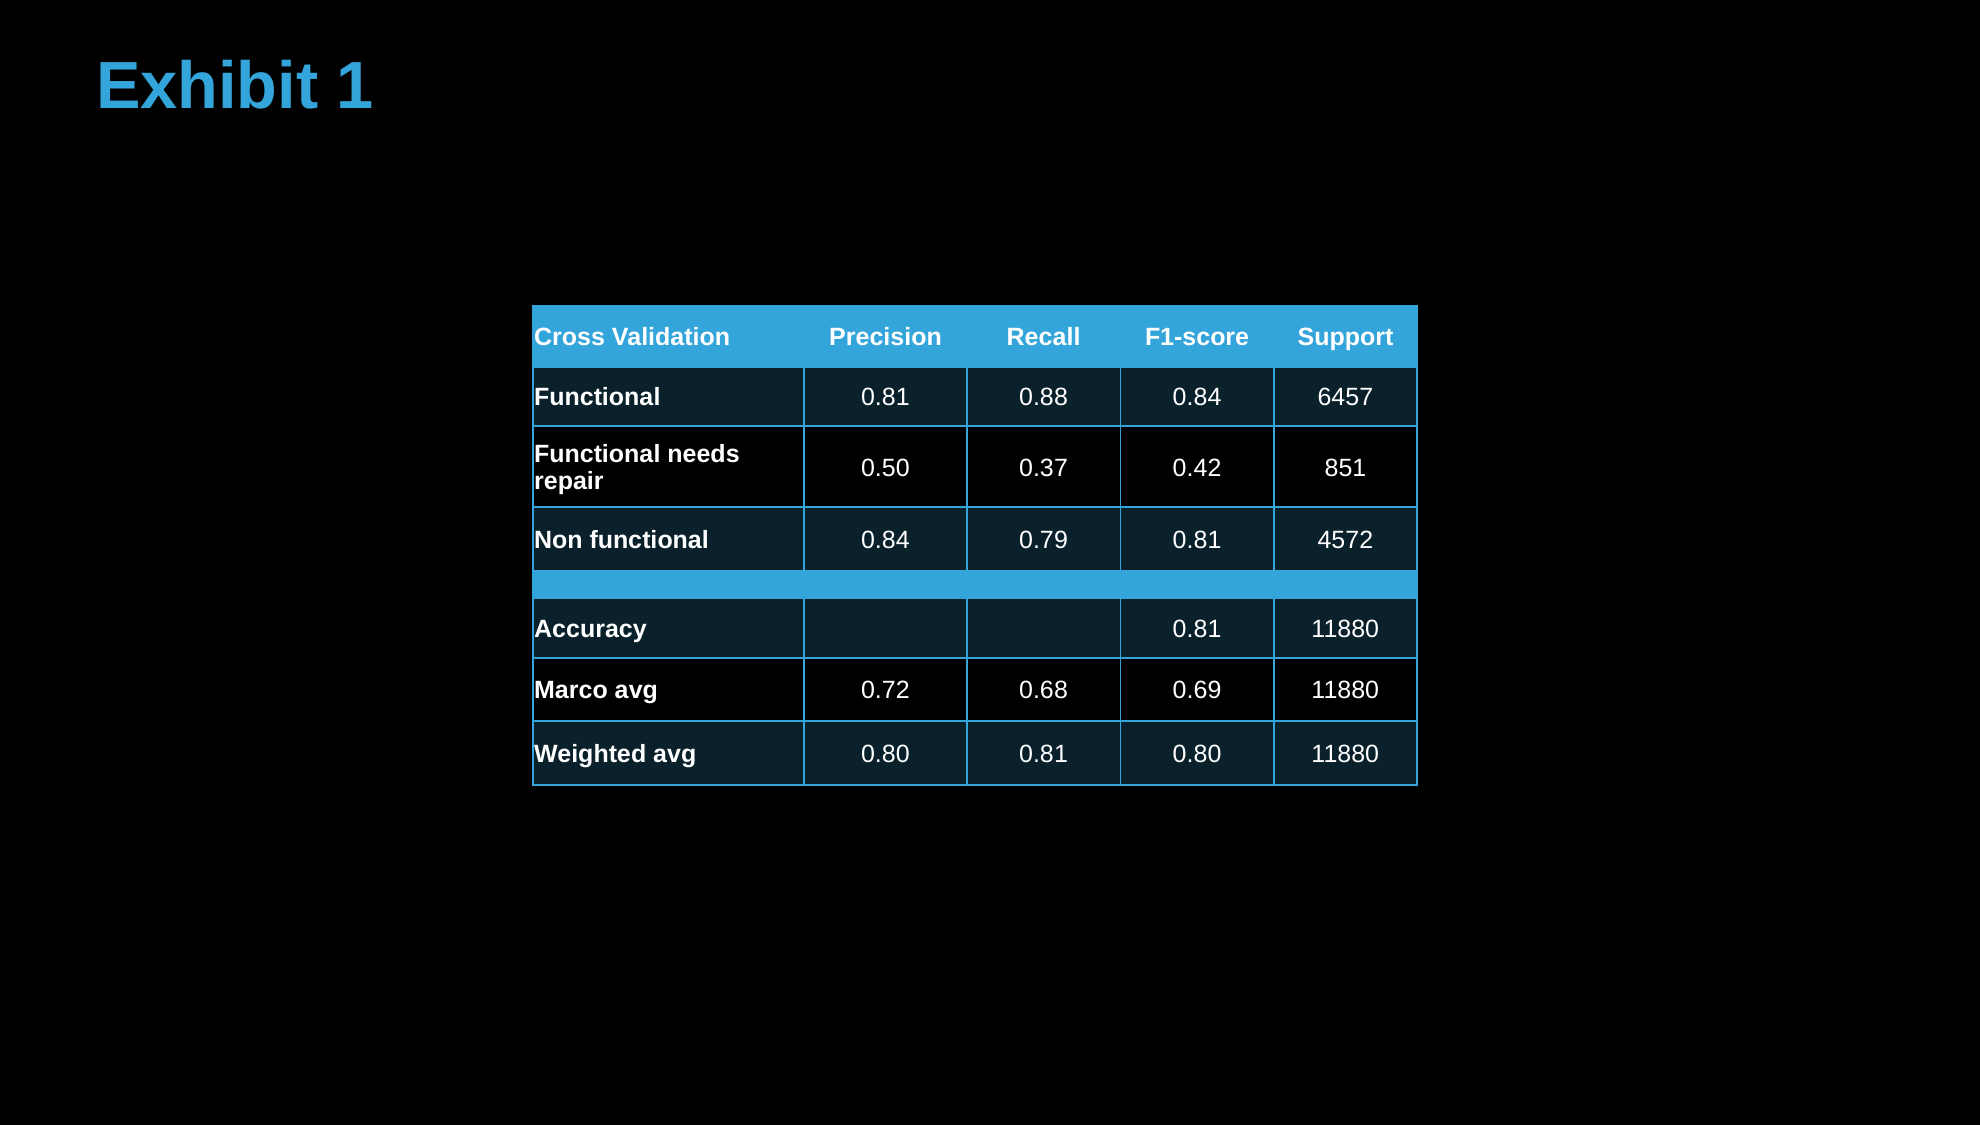

# Exhibit 1
| Cross Validation | Precision | Recall | F1-score | Support |
| --- | --- | --- | --- | --- |
| Functional | 0.81 | 0.88 | 0.84 | 6457 |
| Functional needs repair | 0.50 | 0.37 | 0.42 | 851 |
| Non functional | 0.84 | 0.79 | 0.81 | 4572 |
|  |  |  |  |  |
| Accuracy |  |  | 0.81 | 11880 |
| Marco avg | 0.72 | 0.68 | 0.69 | 11880 |
| Weighted avg | 0.80 | 0.81 | 0.80 | 11880 |